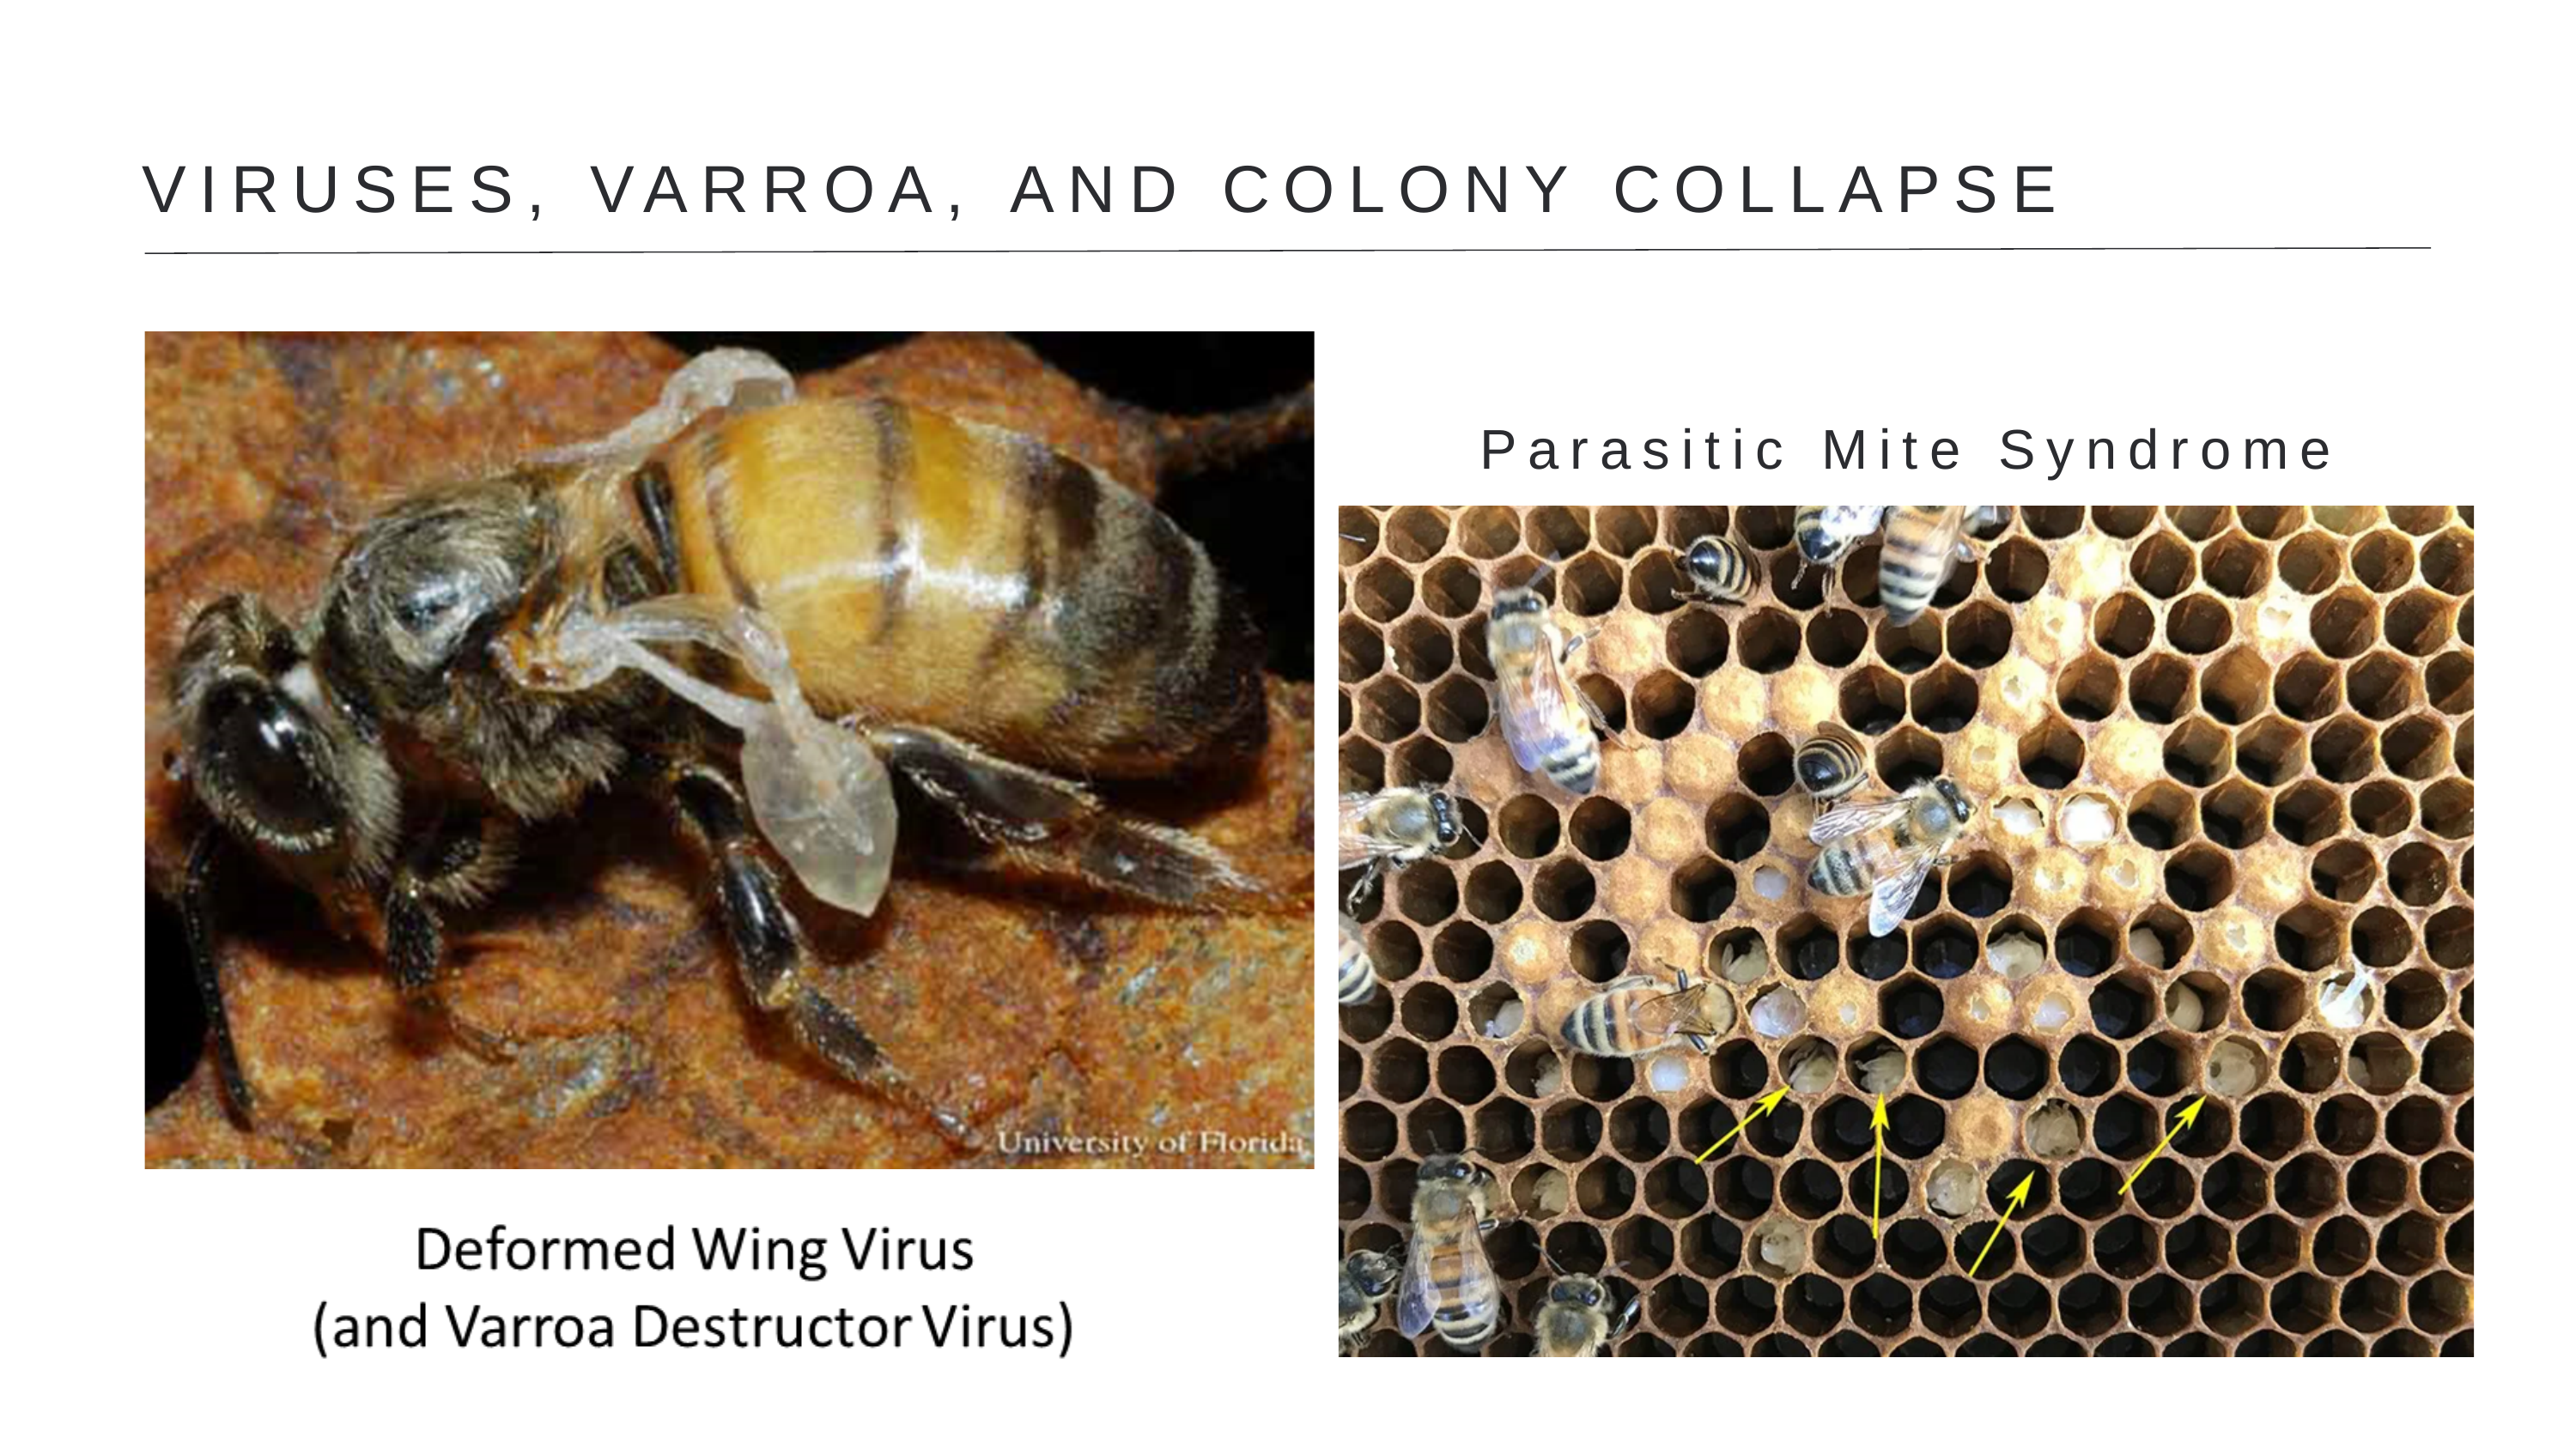

VIRUSES, VARROA, AND COLONY COLLAPSE

Parasitic Mite Syndrome